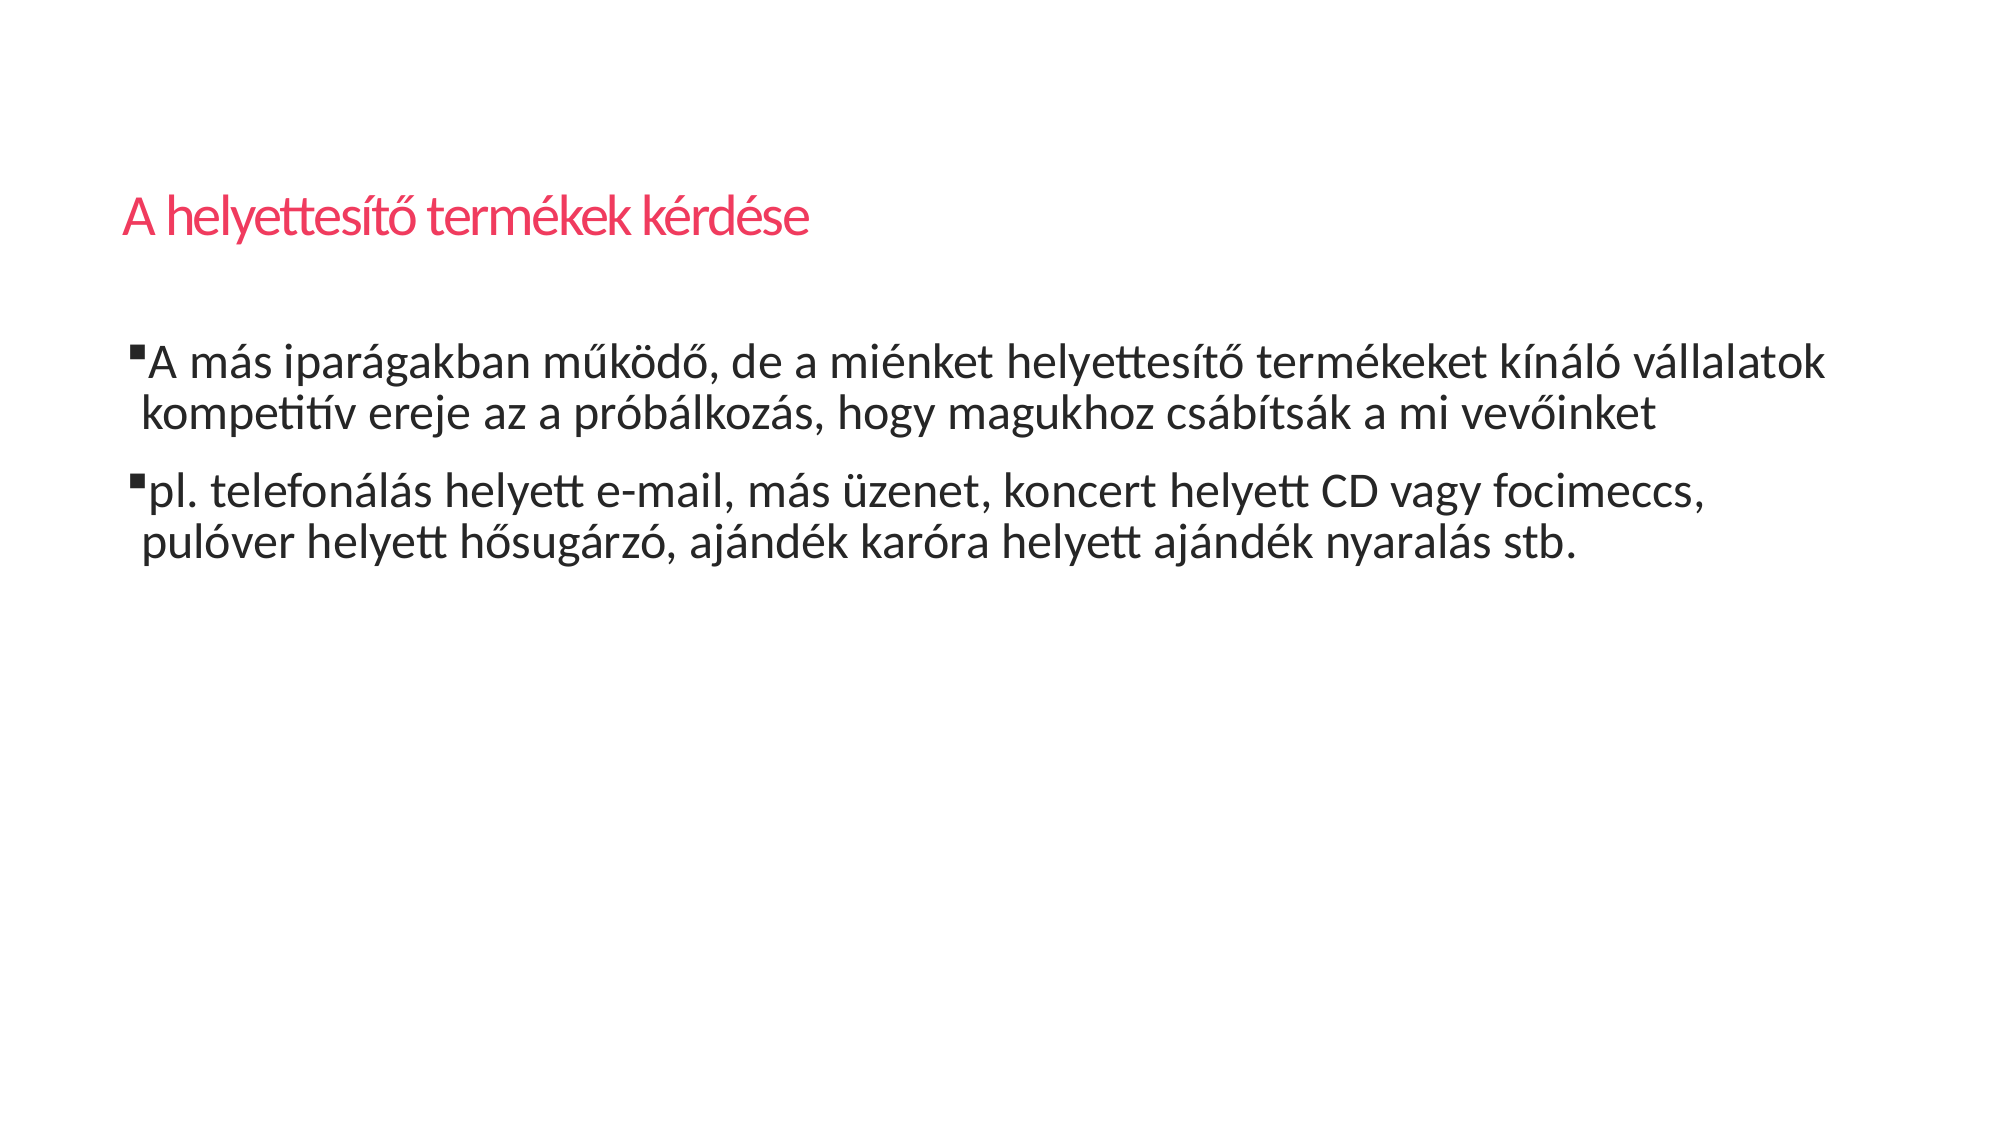

# A helyettesítő termékek kérdése
A más iparágakban működő, de a miénket helyettesítő termékeket kínáló vállalatok kompetitív ereje az a próbálkozás, hogy magukhoz csábítsák a mi vevőinket
pl. telefonálás helyett e-mail, más üzenet, koncert helyett CD vagy focimeccs, pulóver helyett hősugárzó, ajándék karóra helyett ajándék nyaralás stb.